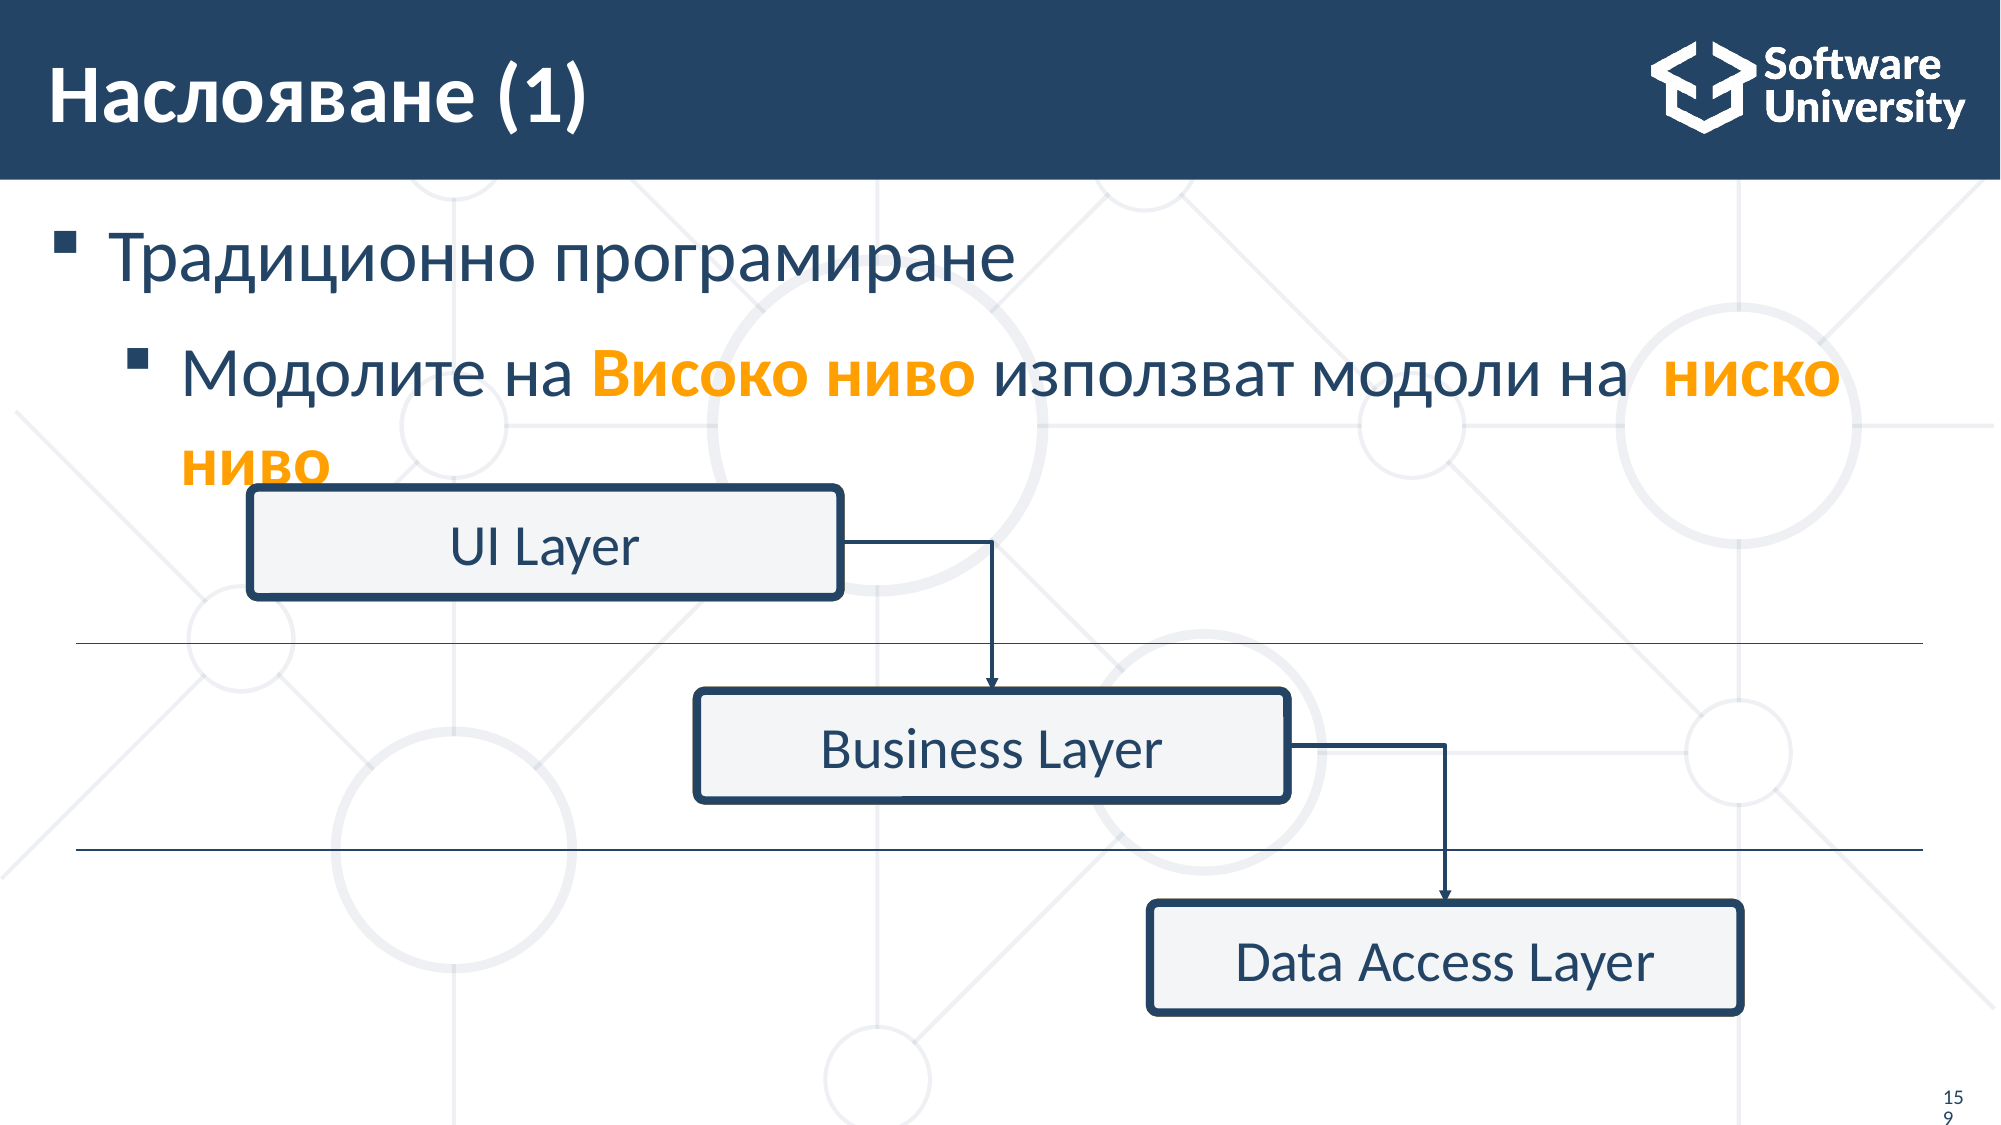

# Наслояване (1)
Традиционно програмиране
Модолите на Високо ниво използват модоли на  ниско ниво
UI Layer
Business Layer
Data Access Layer
UI Layer
Business Layer
Data Access Layer
159